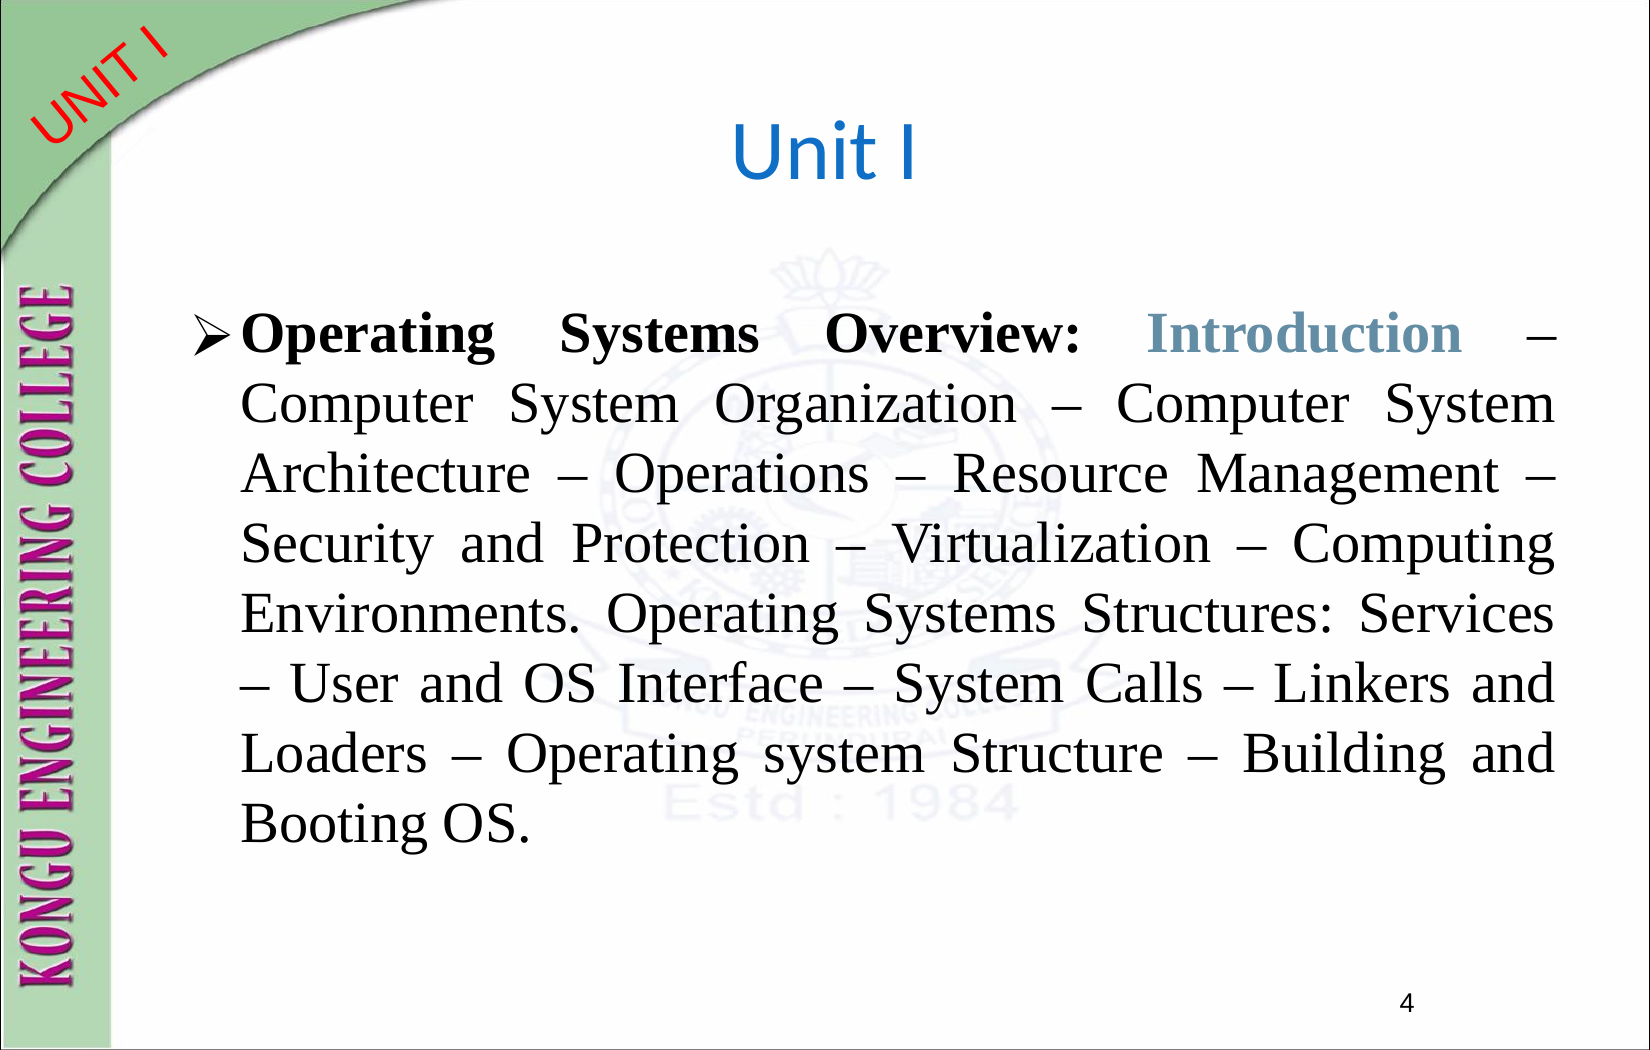

# Unit I
Operating Systems Overview: Introduction – Computer System Organization – Computer System Architecture – Operations – Resource Management – Security and Protection – Virtualization – Computing Environments. Operating Systems Structures: Services – User and OS Interface – System Calls – Linkers and Loaders – Operating system Structure – Building and Booting OS.
4